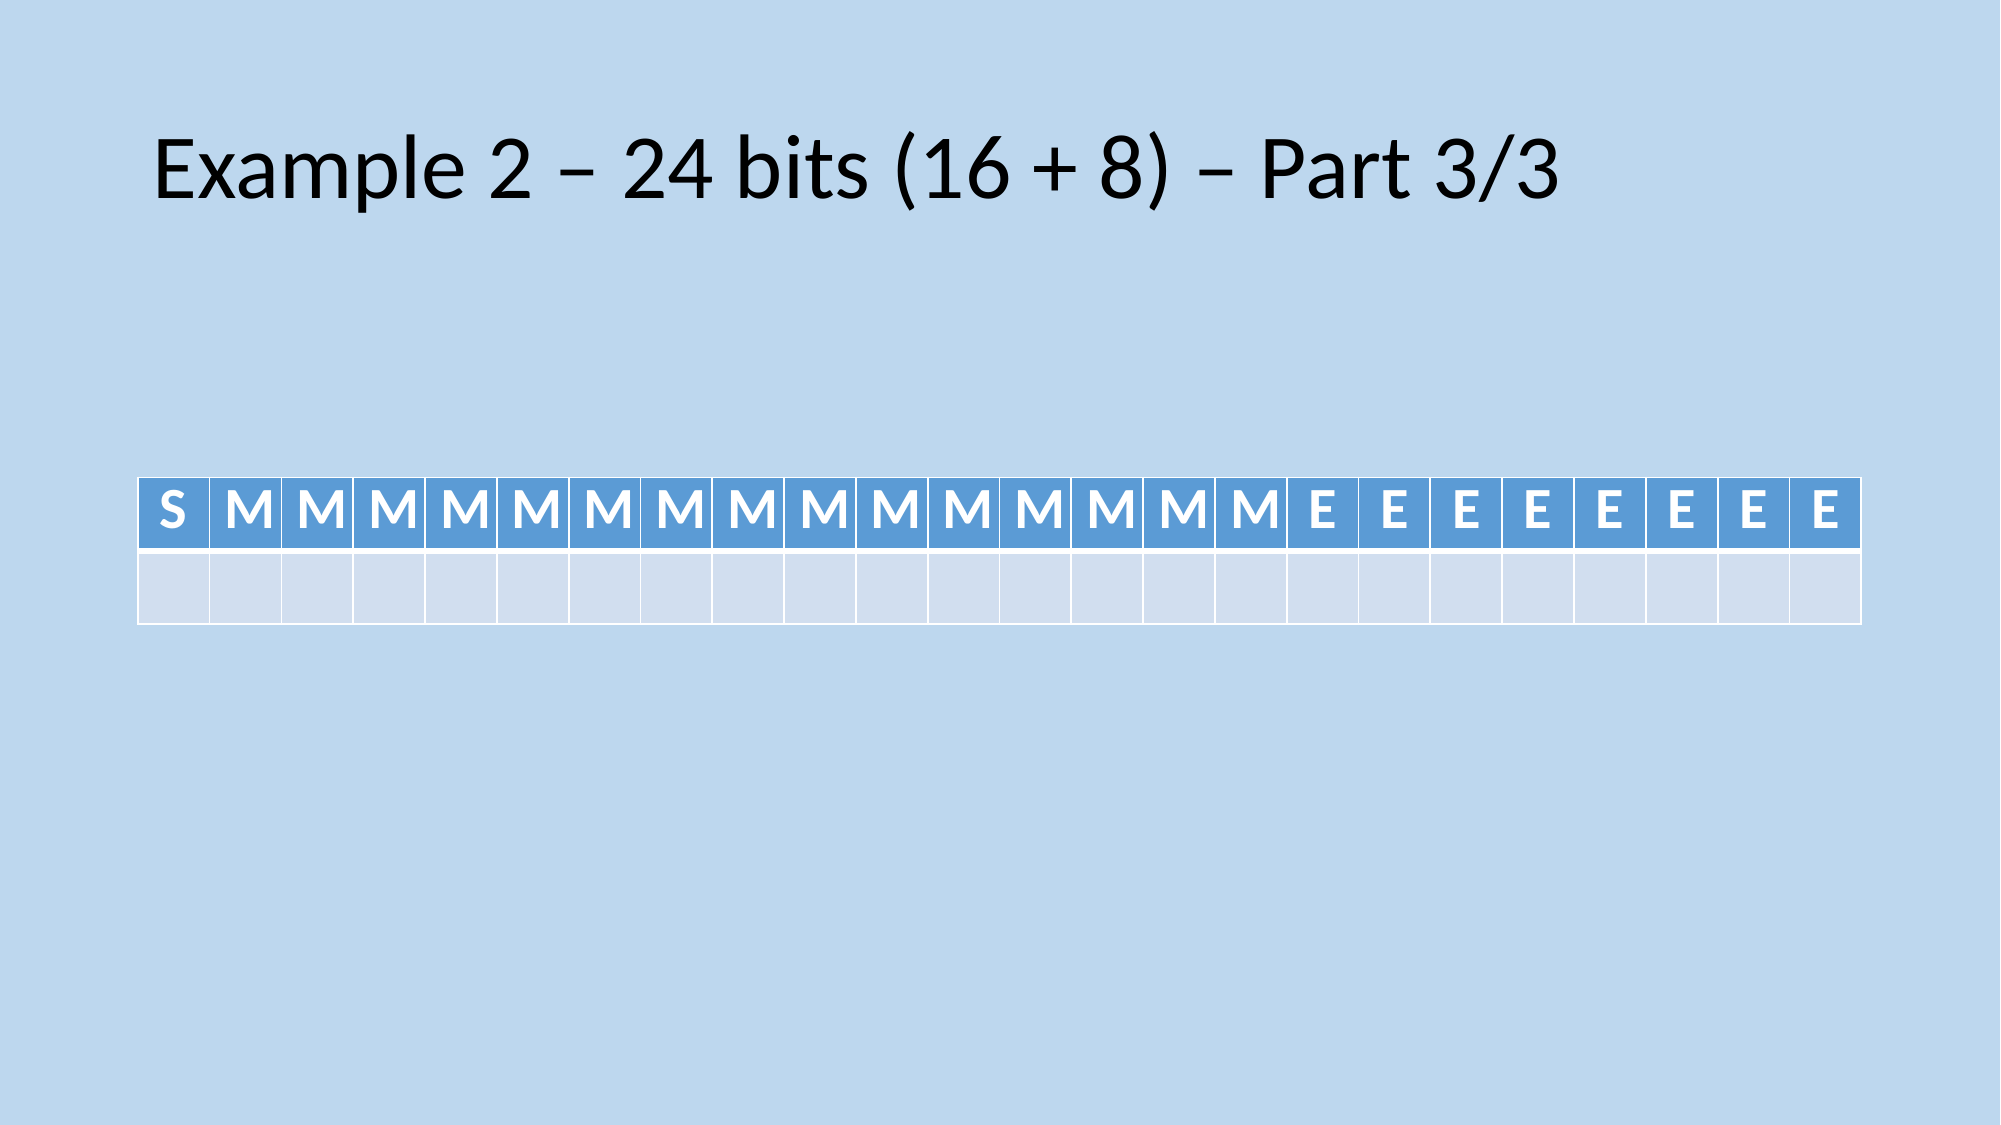

# Example 2 – 24 bits (16 + 8) – Part 3/3
| S | M | M | M | M | M | M | M | M | M | M | M | M | M | M | M | E | E | E | E | E | E | E | E |
| --- | --- | --- | --- | --- | --- | --- | --- | --- | --- | --- | --- | --- | --- | --- | --- | --- | --- | --- | --- | --- | --- | --- | --- |
|  |  |  |  |  |  |  |  |  |  |  |  |  |  |  |  |  |  |  |  |  |  |  |  |